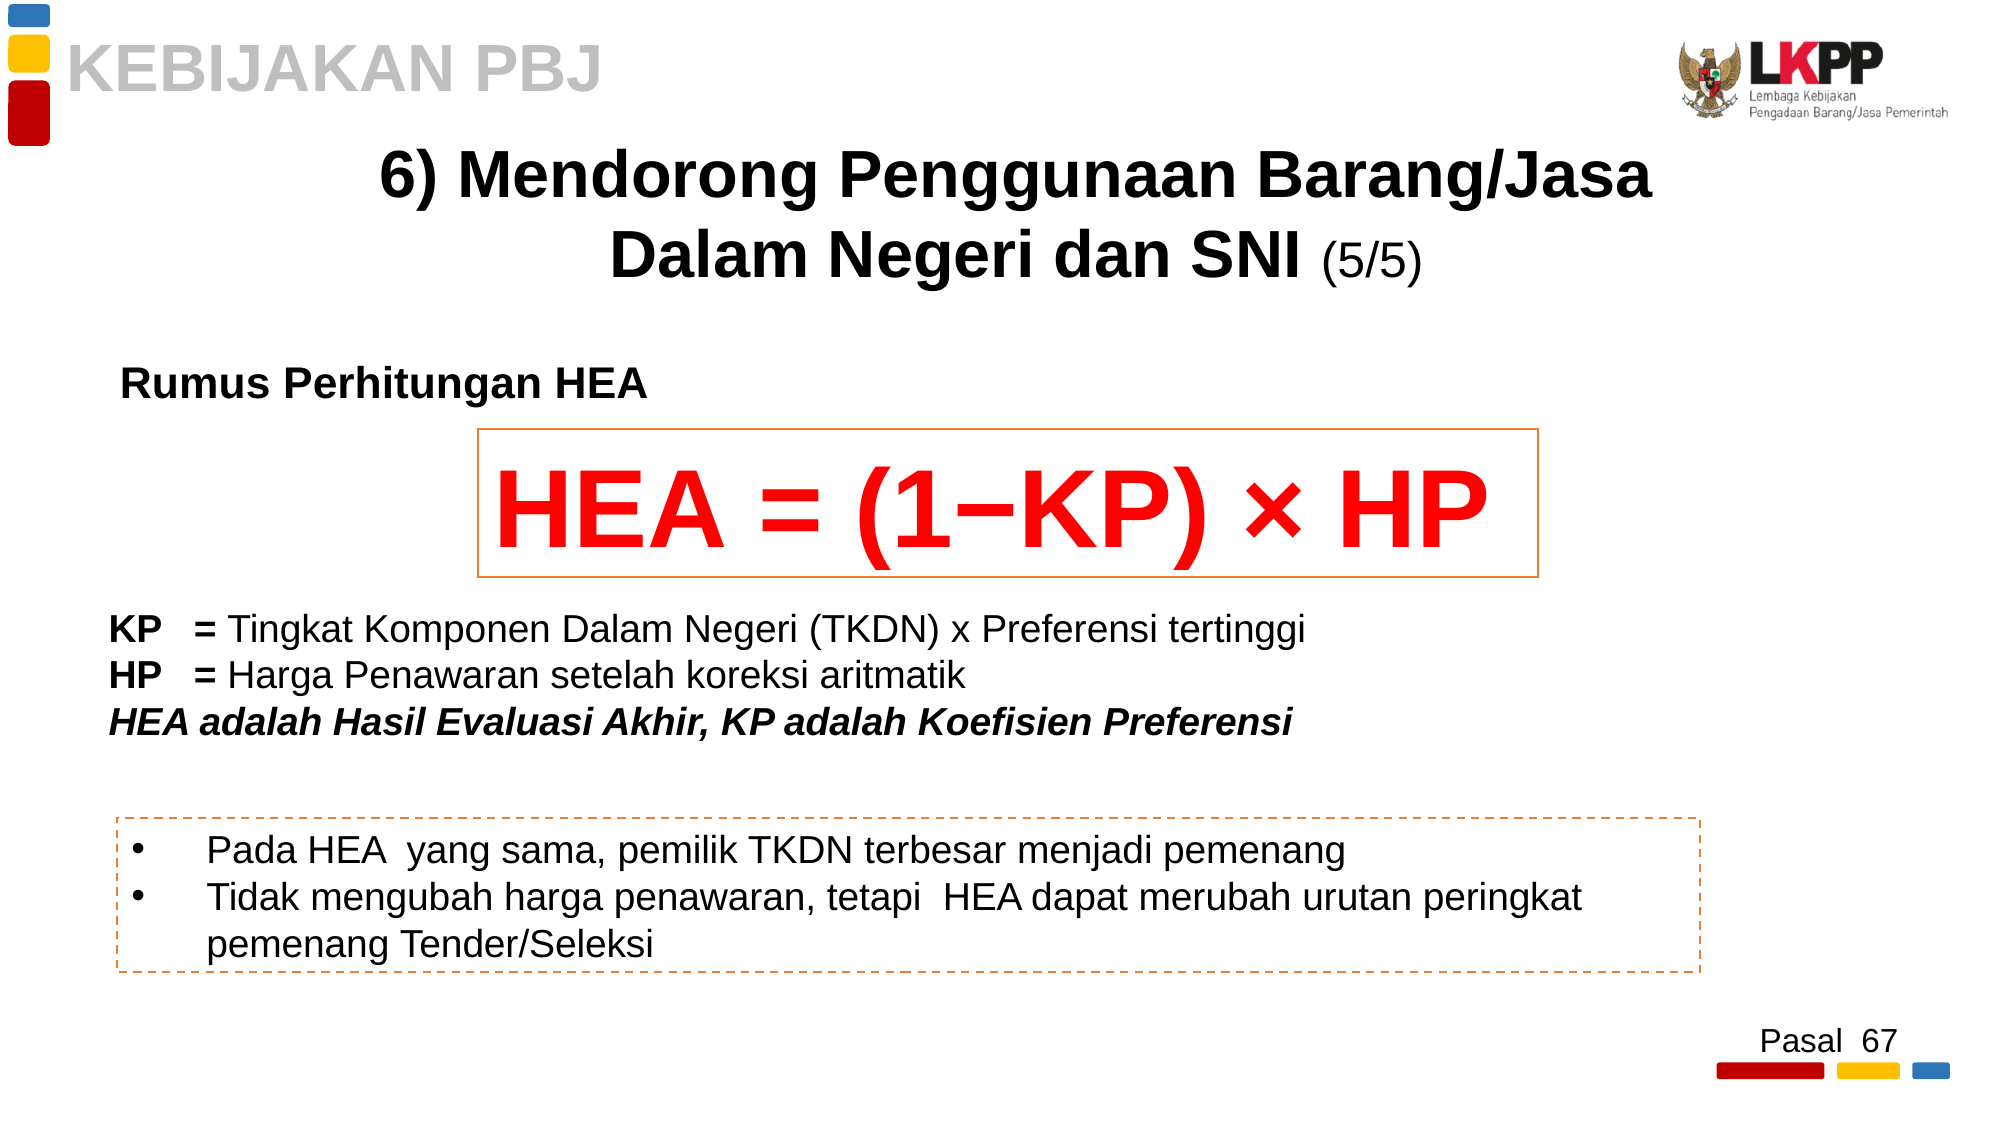

KEBIJAKAN PBJ

6) Mendorong Penggunaan Barang/Jasa Dalam Negeri dan SNI (5/5)
Rumus Perhitungan HEA
HEA = (1−KP) × HP
KP   = Tingkat Komponen Dalam Negeri (TKDN) x Preferensi tertinggi
HP   = Harga Penawaran setelah koreksi aritmatik
HEA adalah Hasil Evaluasi Akhir, KP adalah Koefisien Preferensi
Pada HEA  yang sama, pemilik TKDN terbesar menjadi pemenang
Tidak mengubah harga penawaran, tetapi  HEA dapat merubah urutan peringkat pemenang Tender/Seleksi
Pasal  67